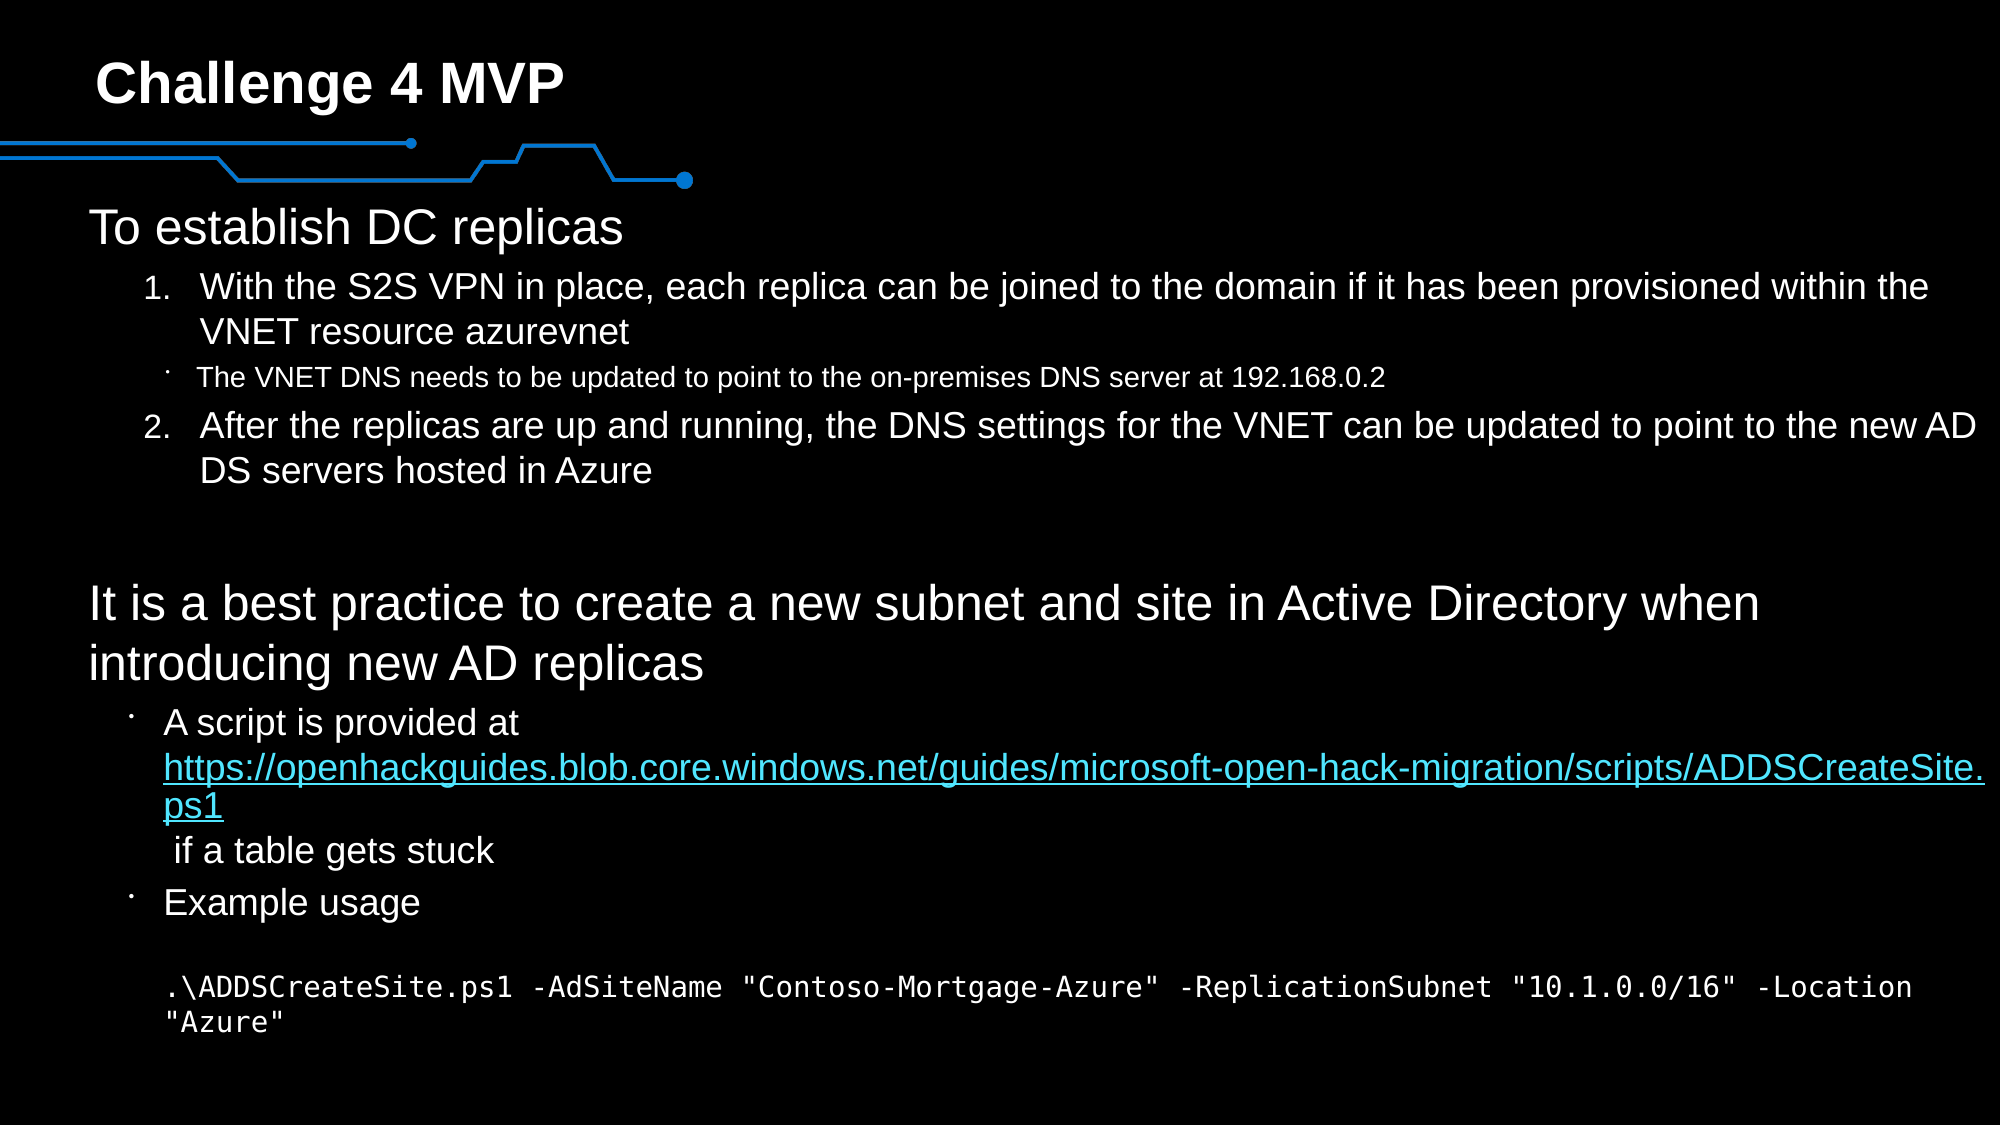

# Challenge 4 MVP
To establish DC replicas
With the S2S VPN in place, each replica can be joined to the domain if it has been provisioned within the VNET resource azurevnet
The VNET DNS needs to be updated to point to the on-premises DNS server at 192.168.0.2
After the replicas are up and running, the DNS settings for the VNET can be updated to point to the new AD DS servers hosted in Azure

It is a best practice to create a new subnet and site in Active Directory when introducing new AD replicas
A script is provided at https://openhackguides.blob.core.windows.net/guides/microsoft-open-hack-migration/scripts/ADDSCreateSite.ps1 if a table gets stuck
Example usage
.\ADDSCreateSite.ps1 -AdSiteName "Contoso-Mortgage-Azure" -ReplicationSubnet "10.1.0.0/16" -Location "Azure"